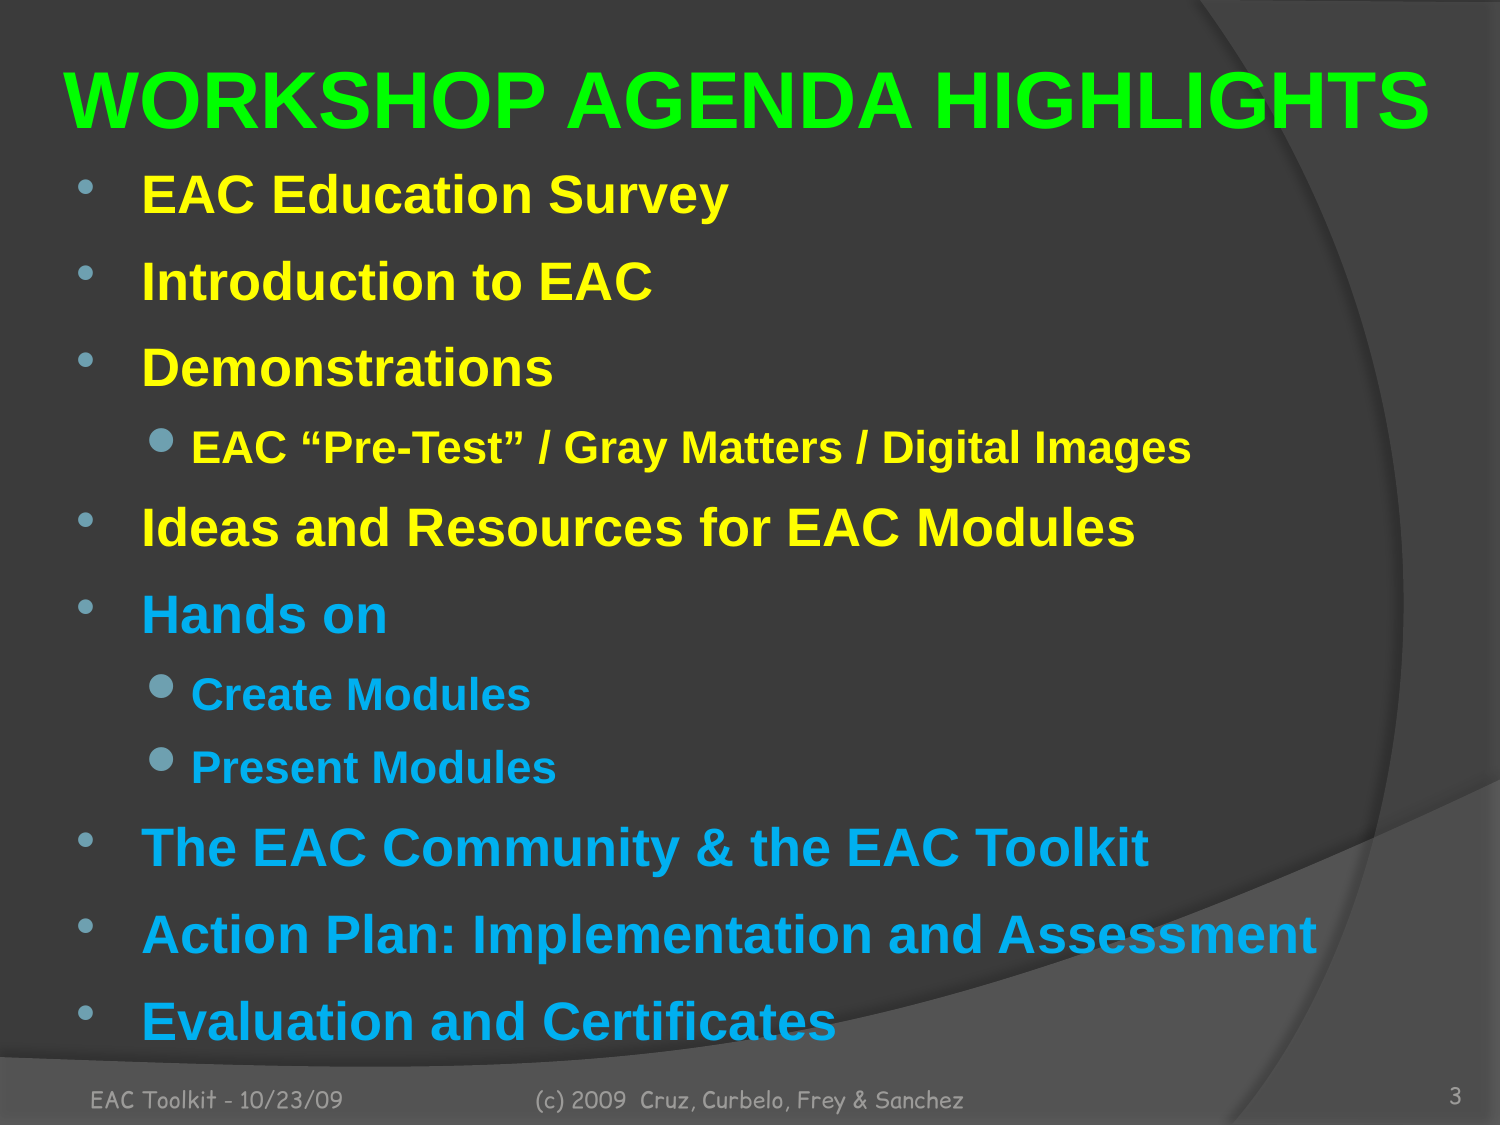

# Workshop Agenda Highlights
EAC Education Survey
Introduction to EAC
Demonstrations
EAC “Pre-Test” / Gray Matters / Digital Images
Ideas and Resources for EAC Modules
Hands on
Create Modules
Present Modules
The EAC Community & the EAC Toolkit
Action Plan: Implementation and Assessment
Evaluation and Certificates

EAC Toolkit - 10/23/09
(c) 2009  Cruz, Curbelo, Frey & Sanchez
3